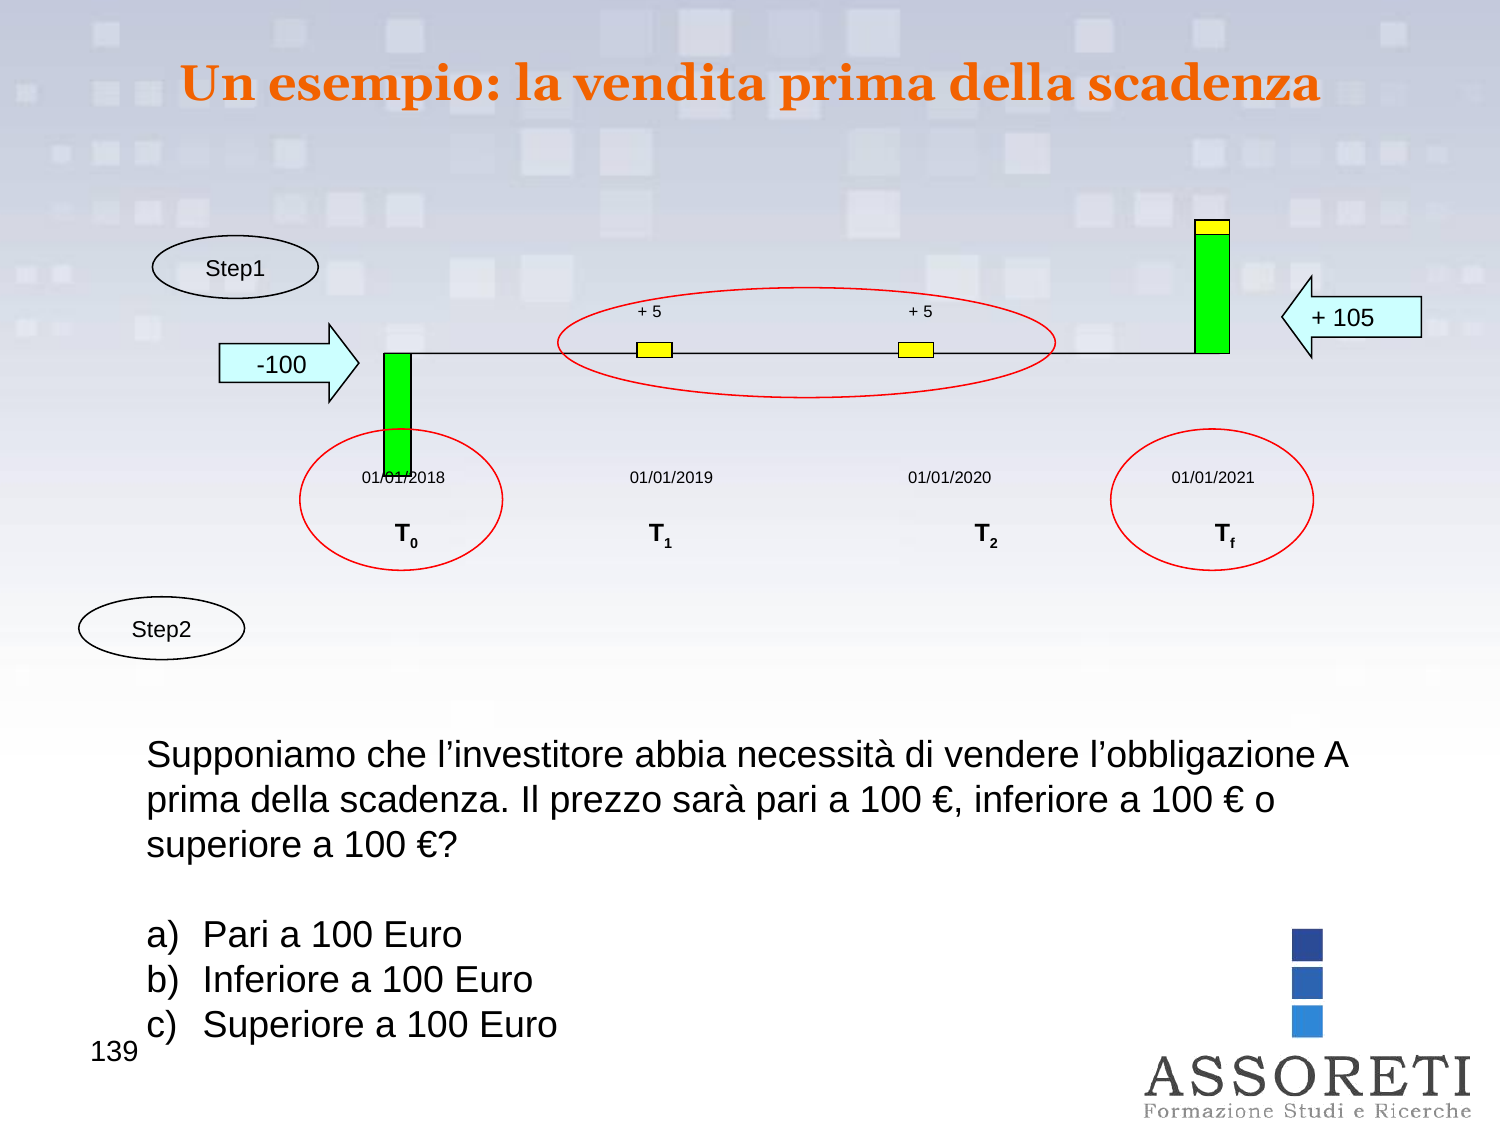

Un esempio: la vendita prima della scadenza

+ 105

+ 5
+ 5
-100

01/01/2018
01/01/2019
01/01/2020
01/01/2021
T0
T1
T2
Tf
Step1
Step2
Supponiamo che l’investitore abbia necessità di vendere l’obbligazione A prima della scadenza. Il prezzo sarà pari a 100 €, inferiore a 100 € o superiore a 100 €?

Pari a 100 Euro
Inferiore a 100 Euro
Superiore a 100 Euro
139